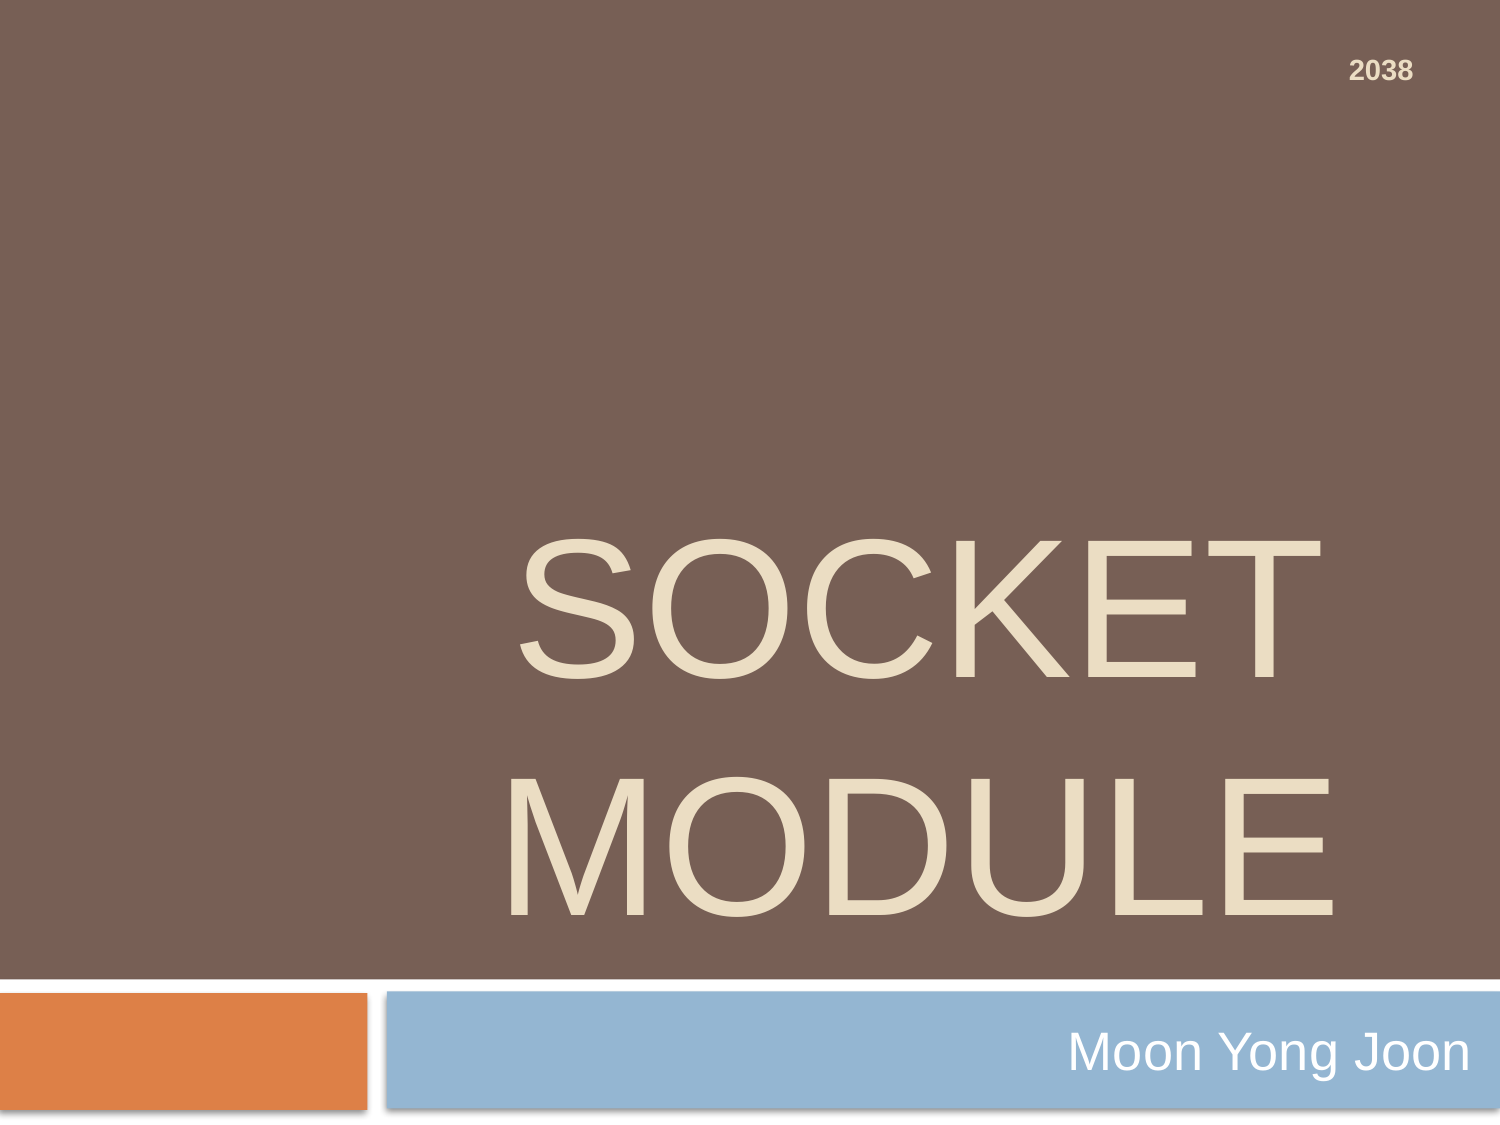

2038
# socket Module
Moon Yong Joon